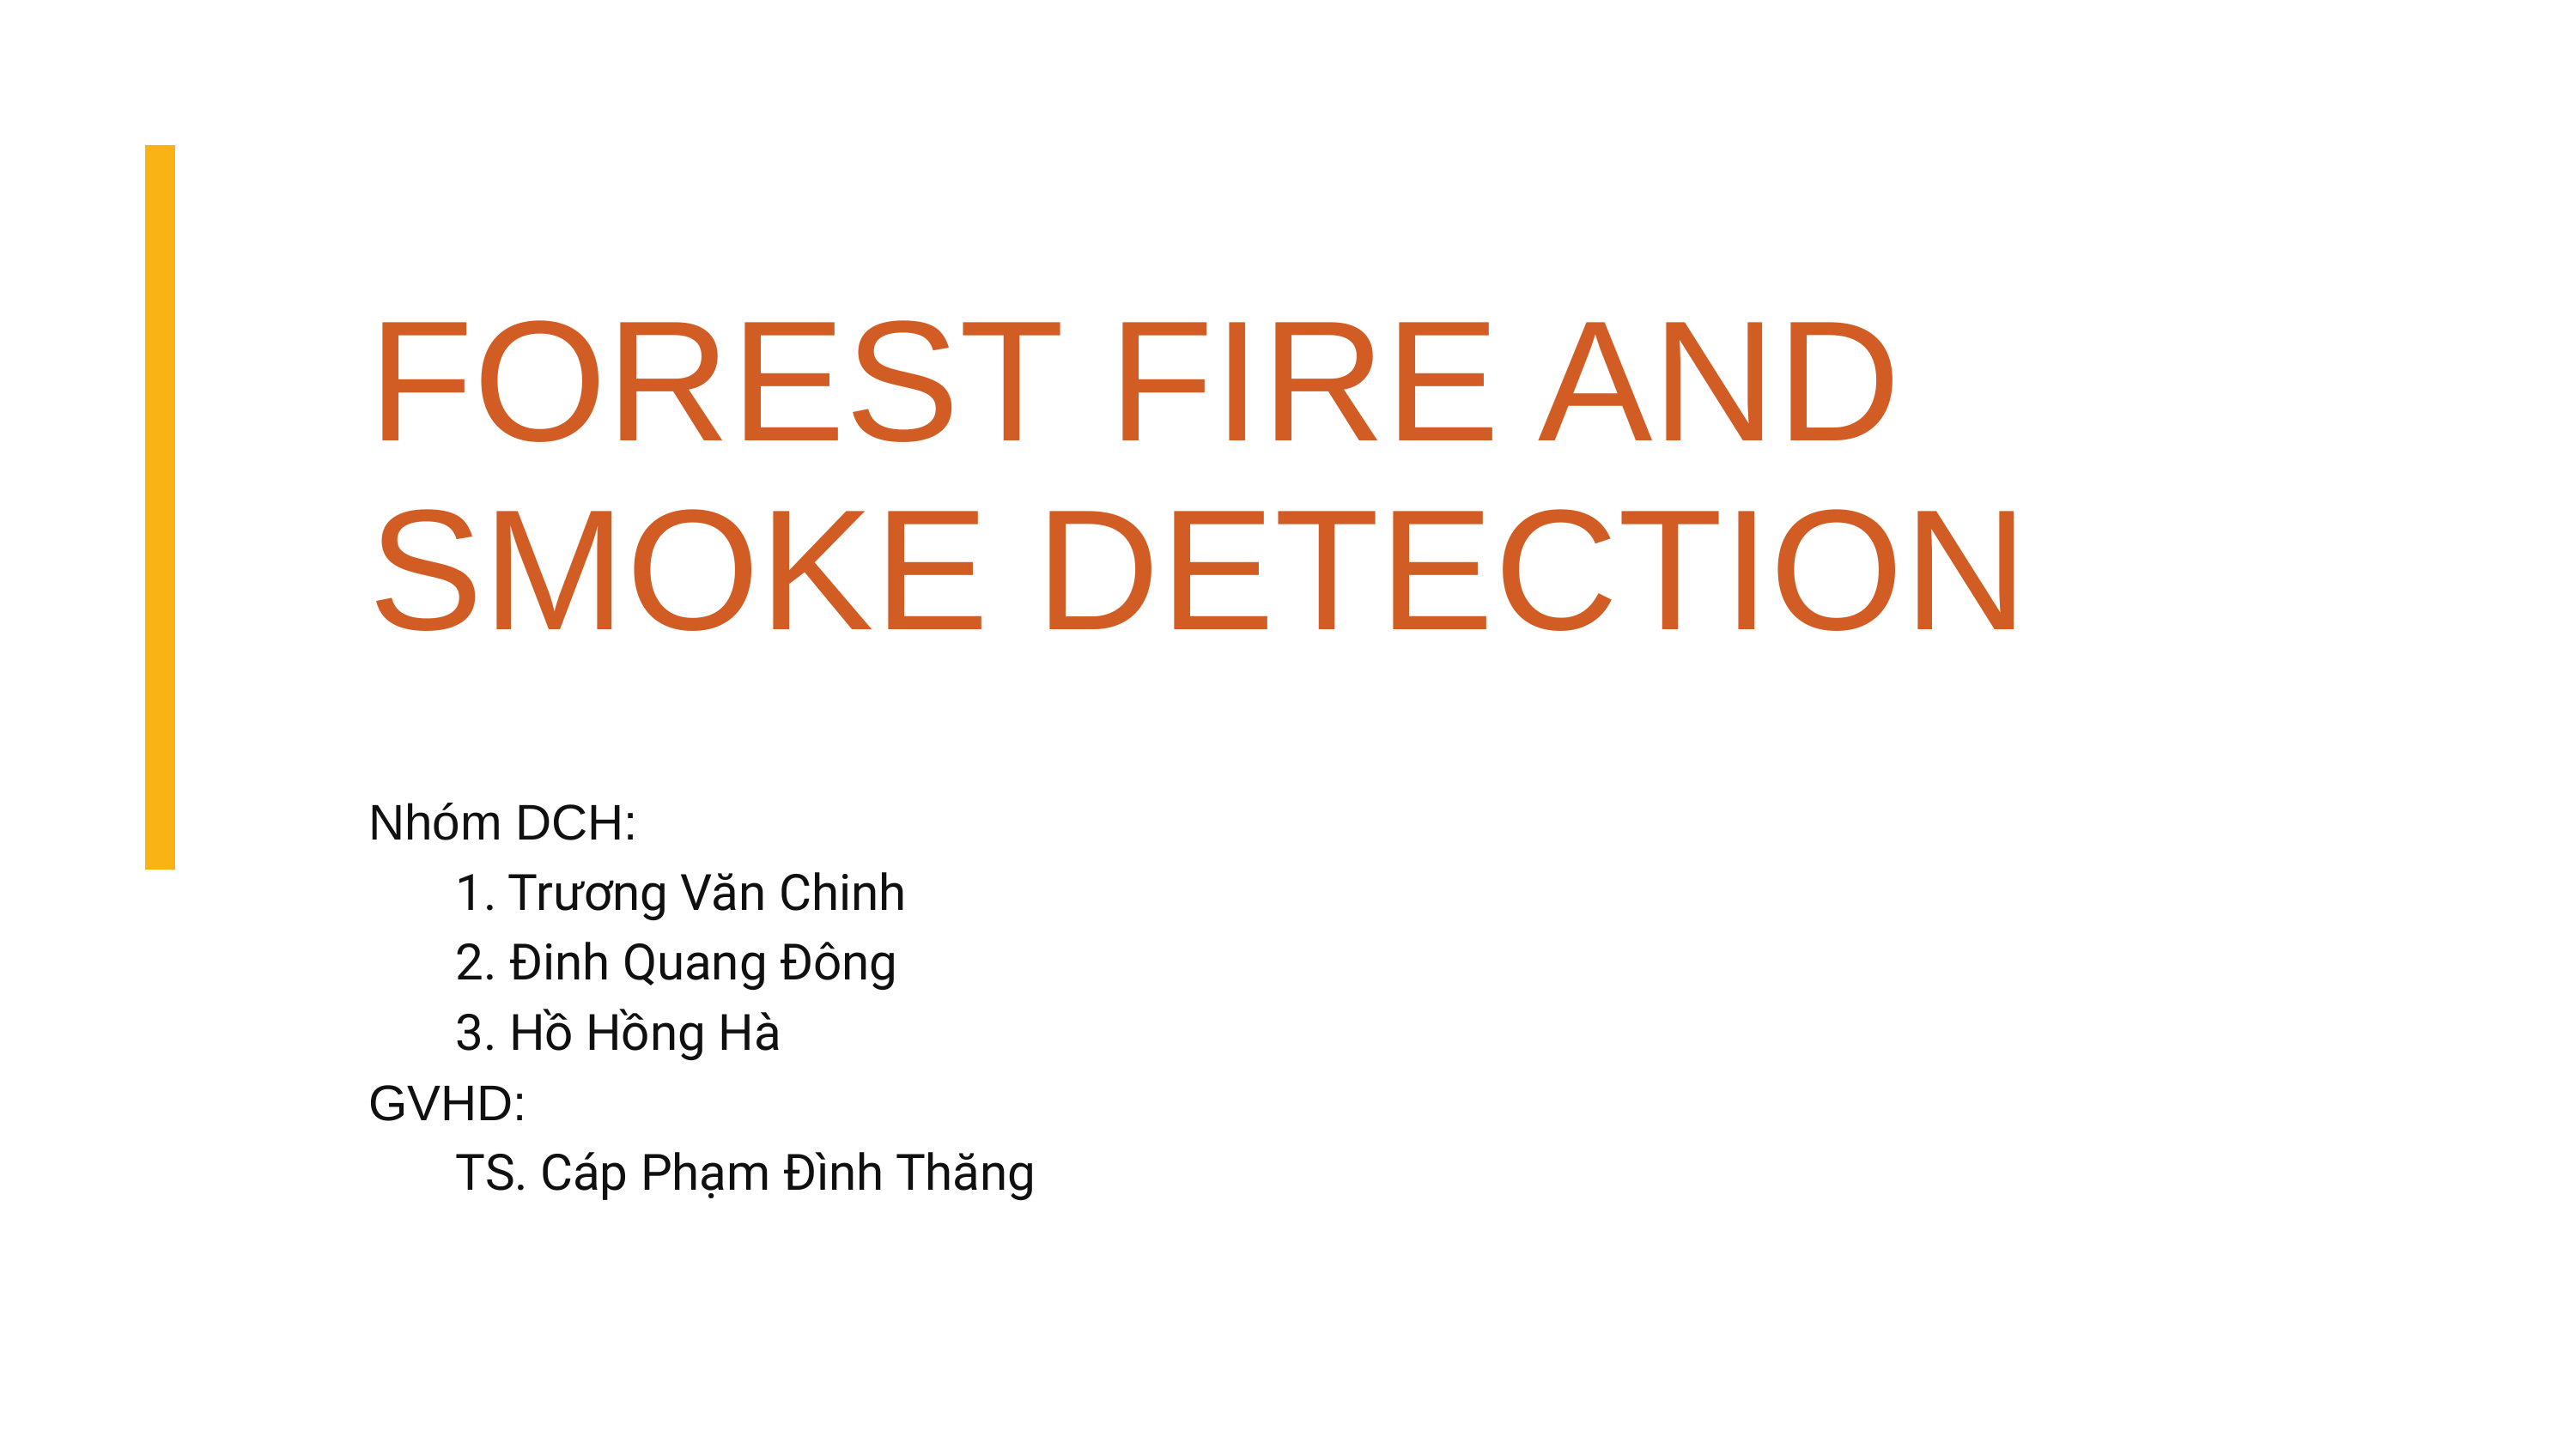

FOREST FIRE AND SMOKE DETECTION
Nhóm DCH:
       1. Trương Văn Chinh
       2. Đinh Quang Đông
       3. Hồ Hồng Hà
GVHD:
       TS. Cáp Phạm Đình Thăng